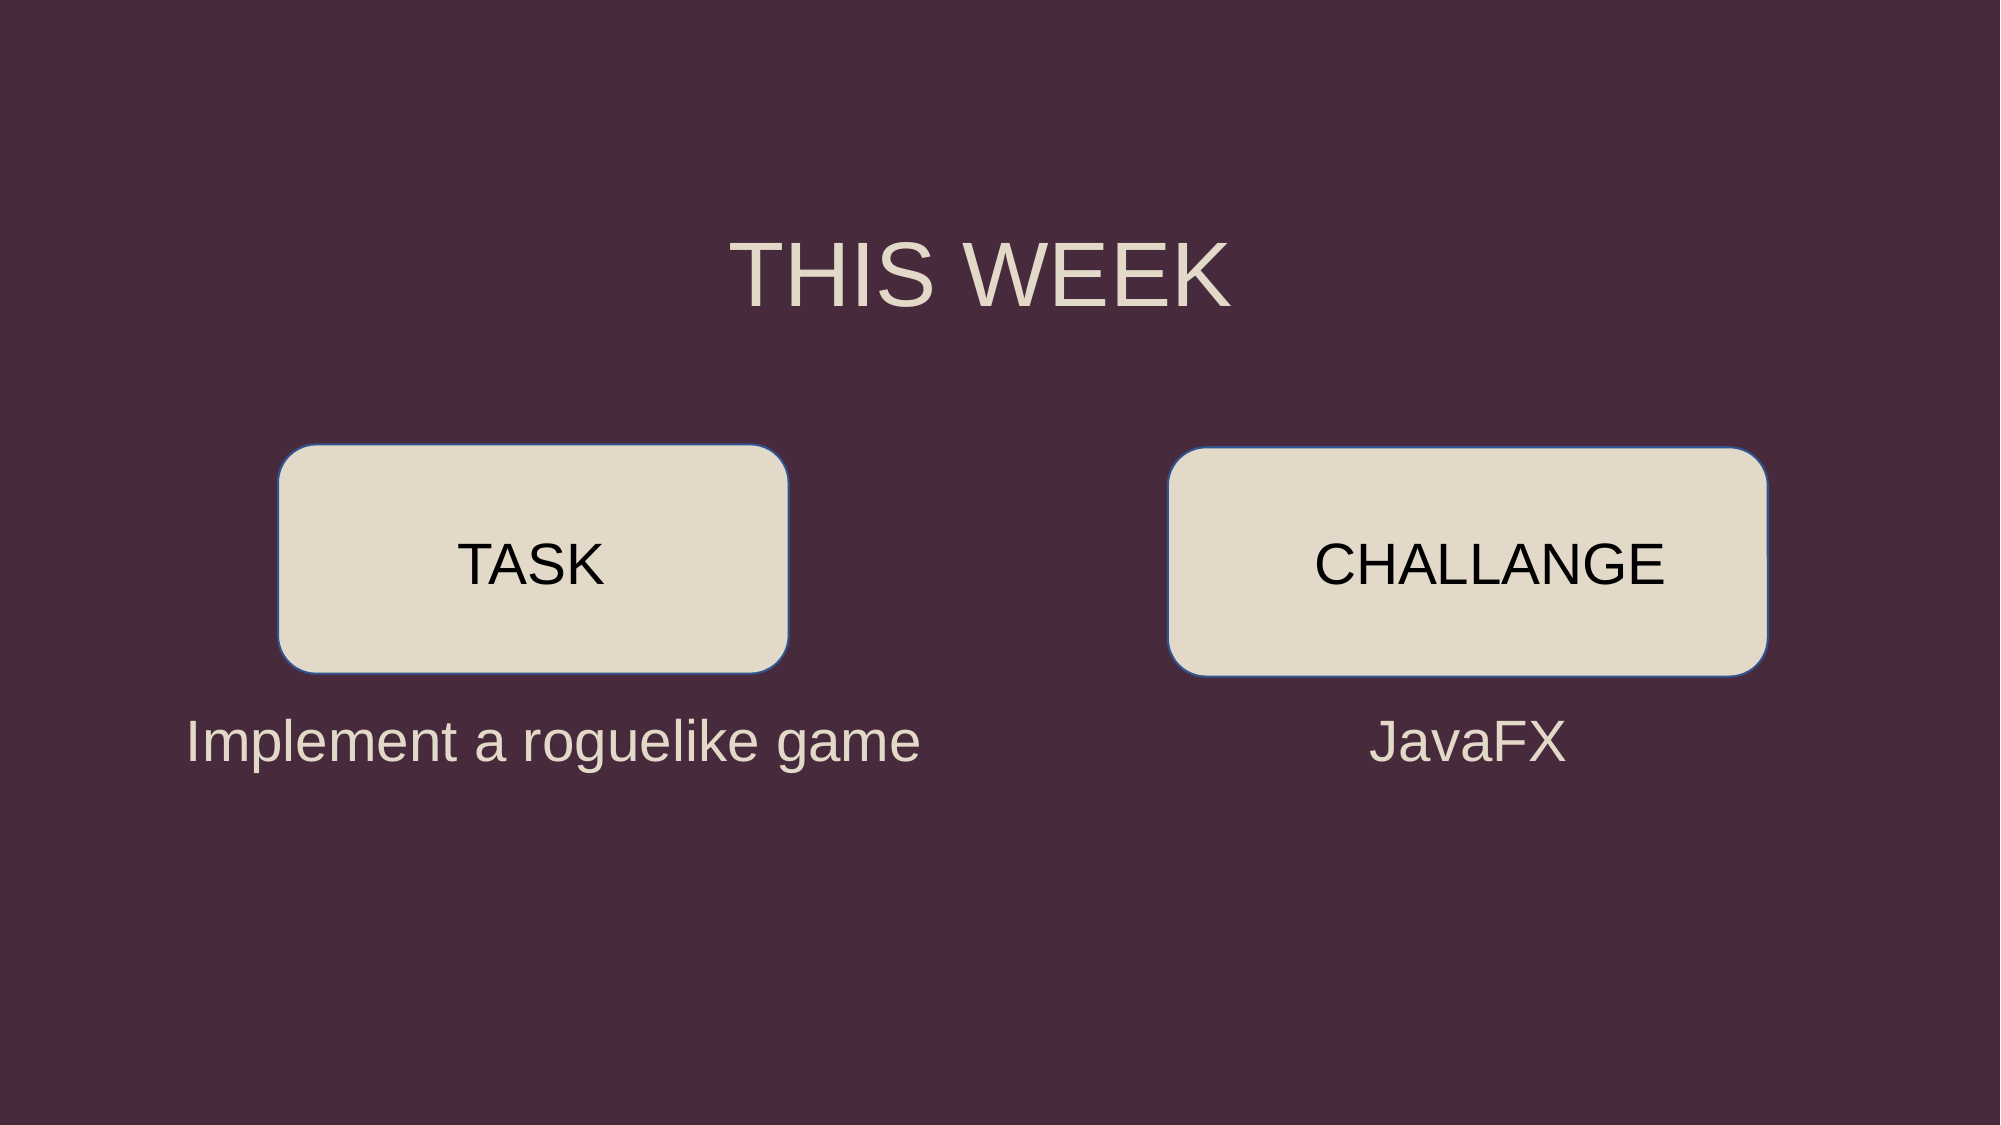

# THIS WEEK

 Implement a roguelike game 			JavaFX

TASK
CHALLANGE